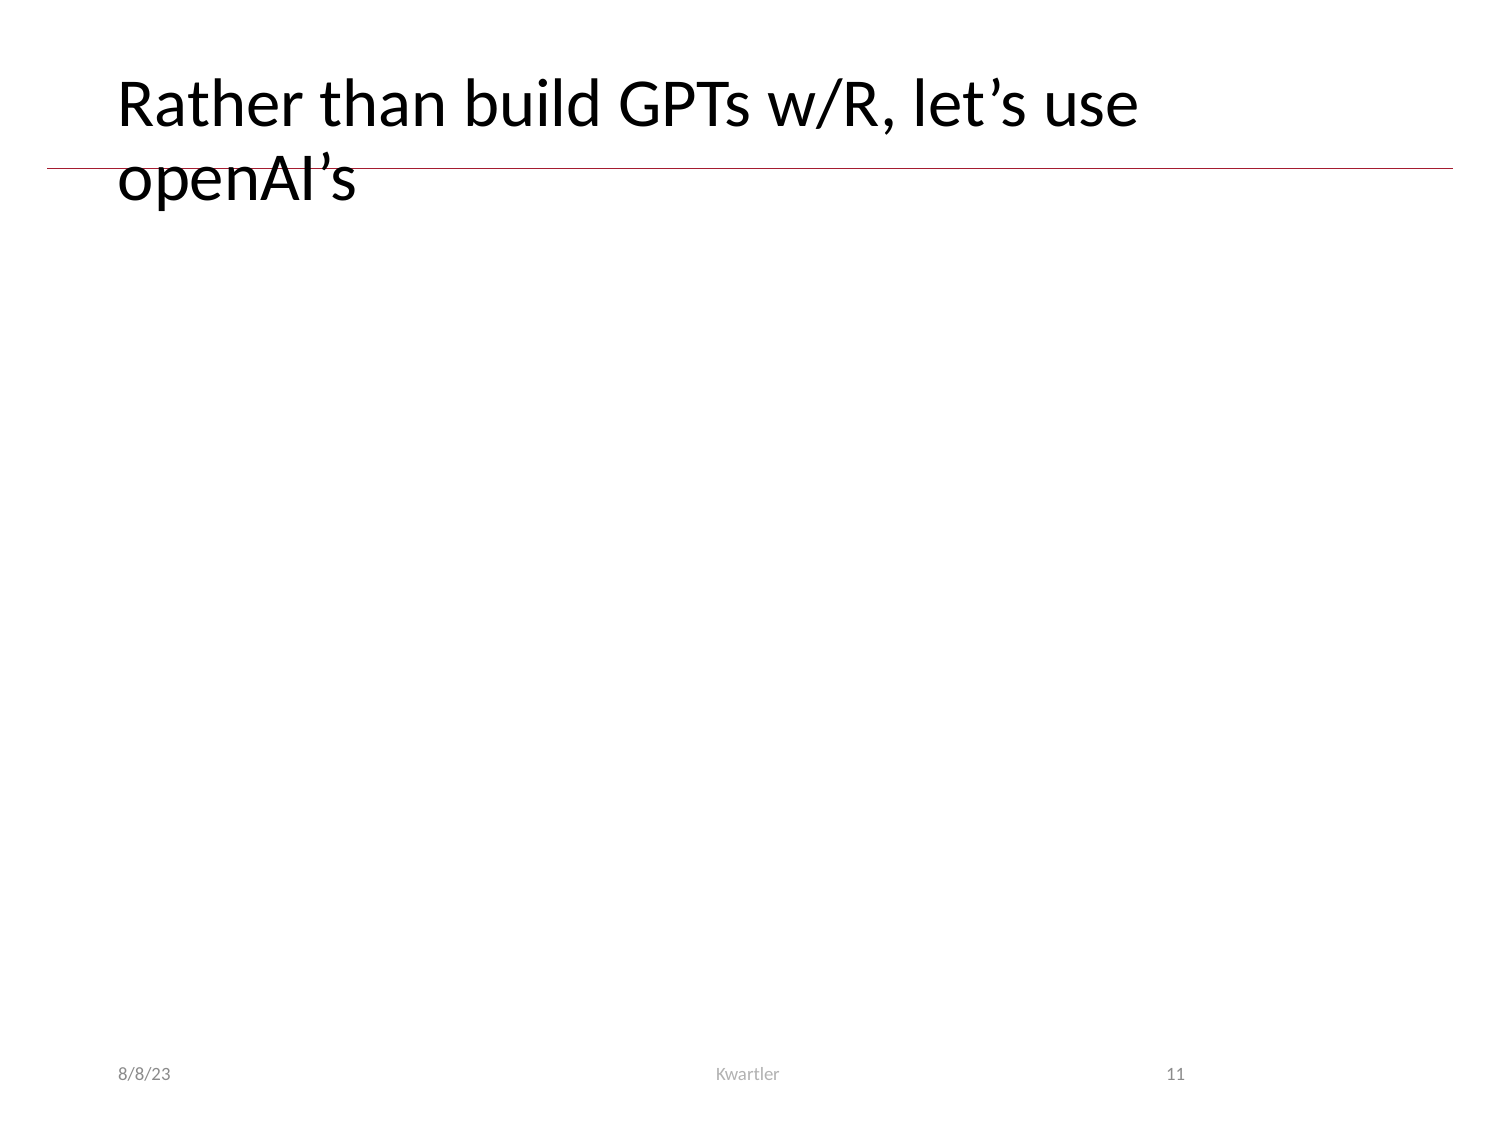

# Rather than build GPTs w/R, let’s use openAI’s
8/8/23
Kwartler
11